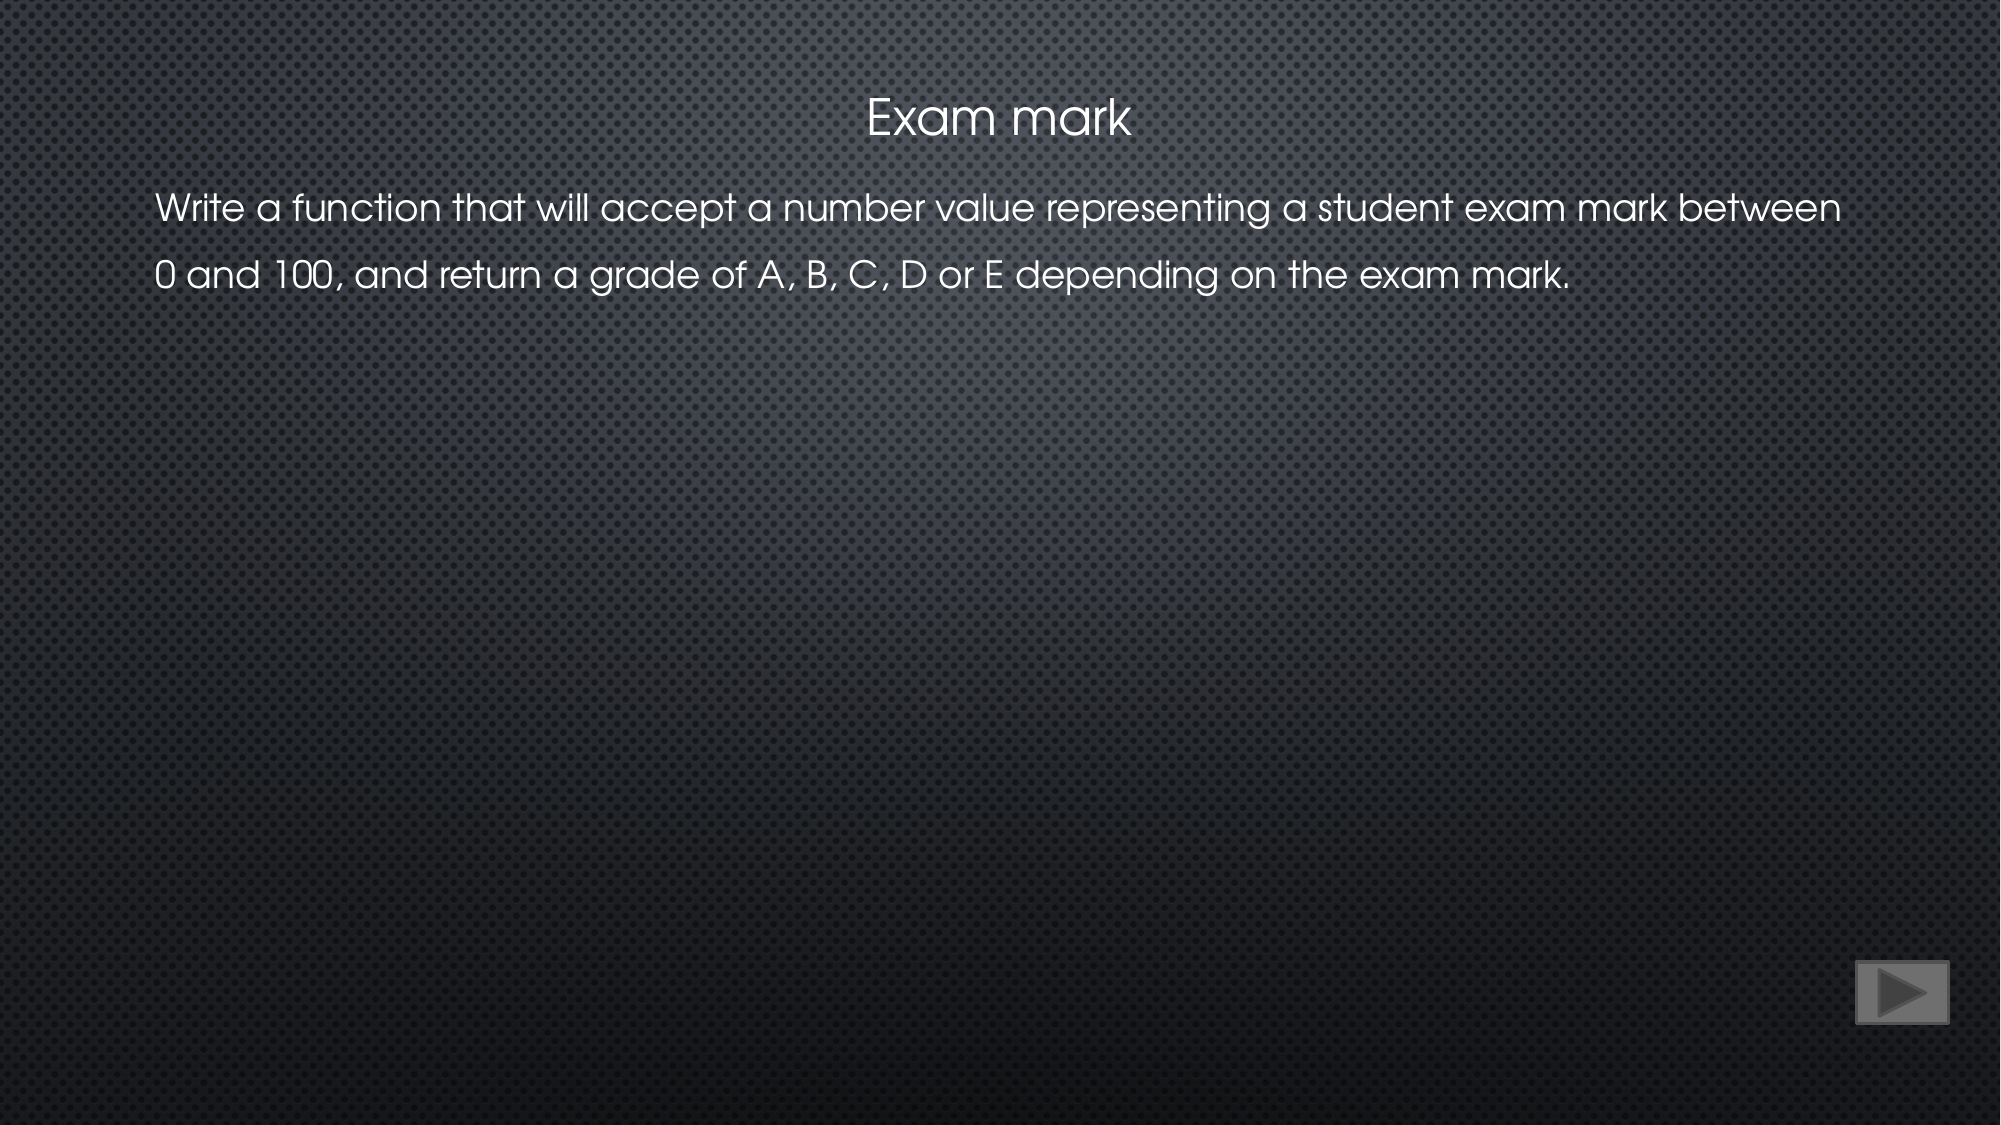

Exam mark
Write a function that will accept a number value representing a student exam mark between
0 and 100, and return a grade of A, B, C, D or E depending on the exam mark.